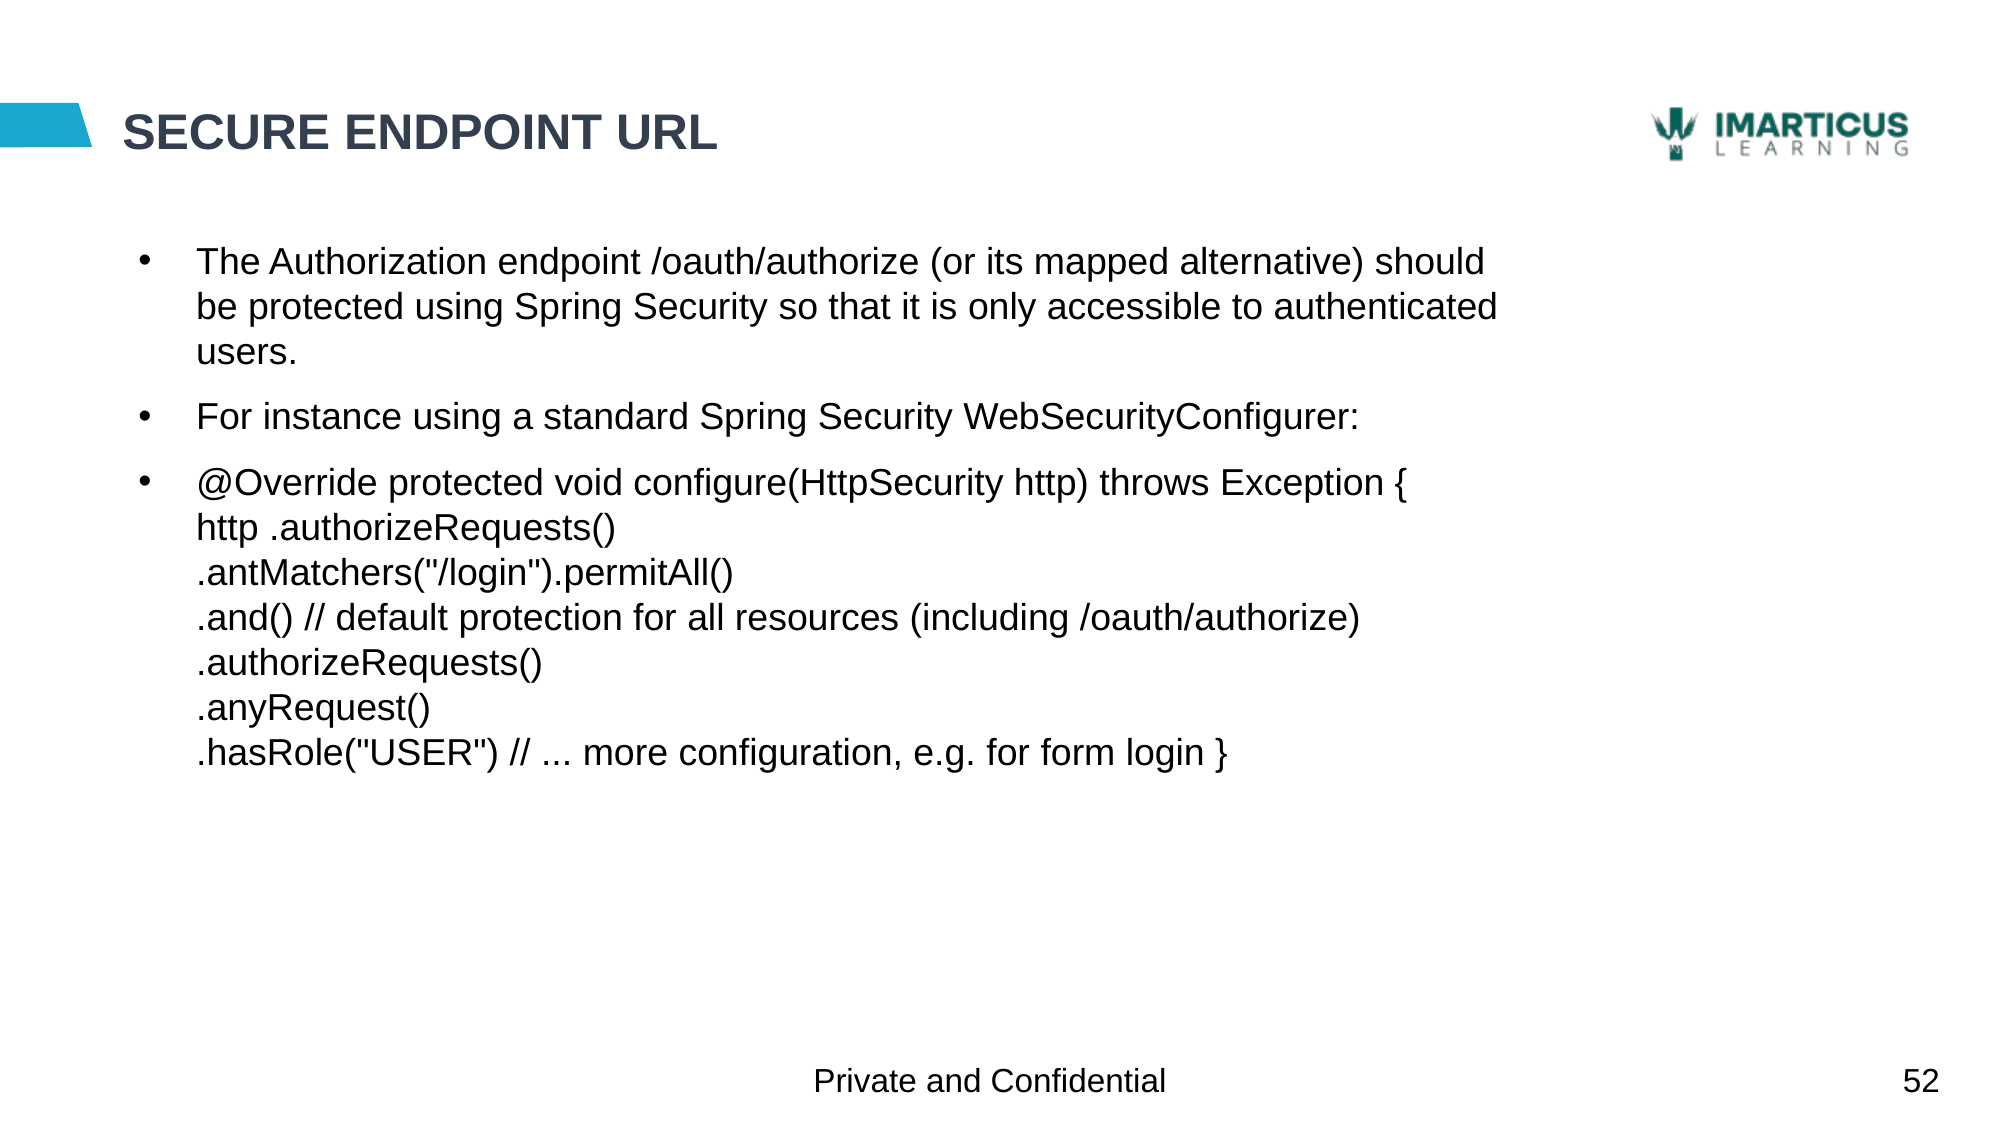

# SECURE ENDPOINT URL

The Authorization endpoint /oauth/authorize (or its mapped alternative) should be protected using Spring Security so that it is only accessible to authenticated users.
For instance using a standard Spring Security WebSecurityConfigurer:
@Override protected void configure(HttpSecurity http) throws Exception {
http .authorizeRequests()
.antMatchers("/login").permitAll()
.and() // default protection for all resources (including /oauth/authorize)
.authorizeRequests()
.anyRequest()
.hasRole("USER") // ... more configuration, e.g. for form login }